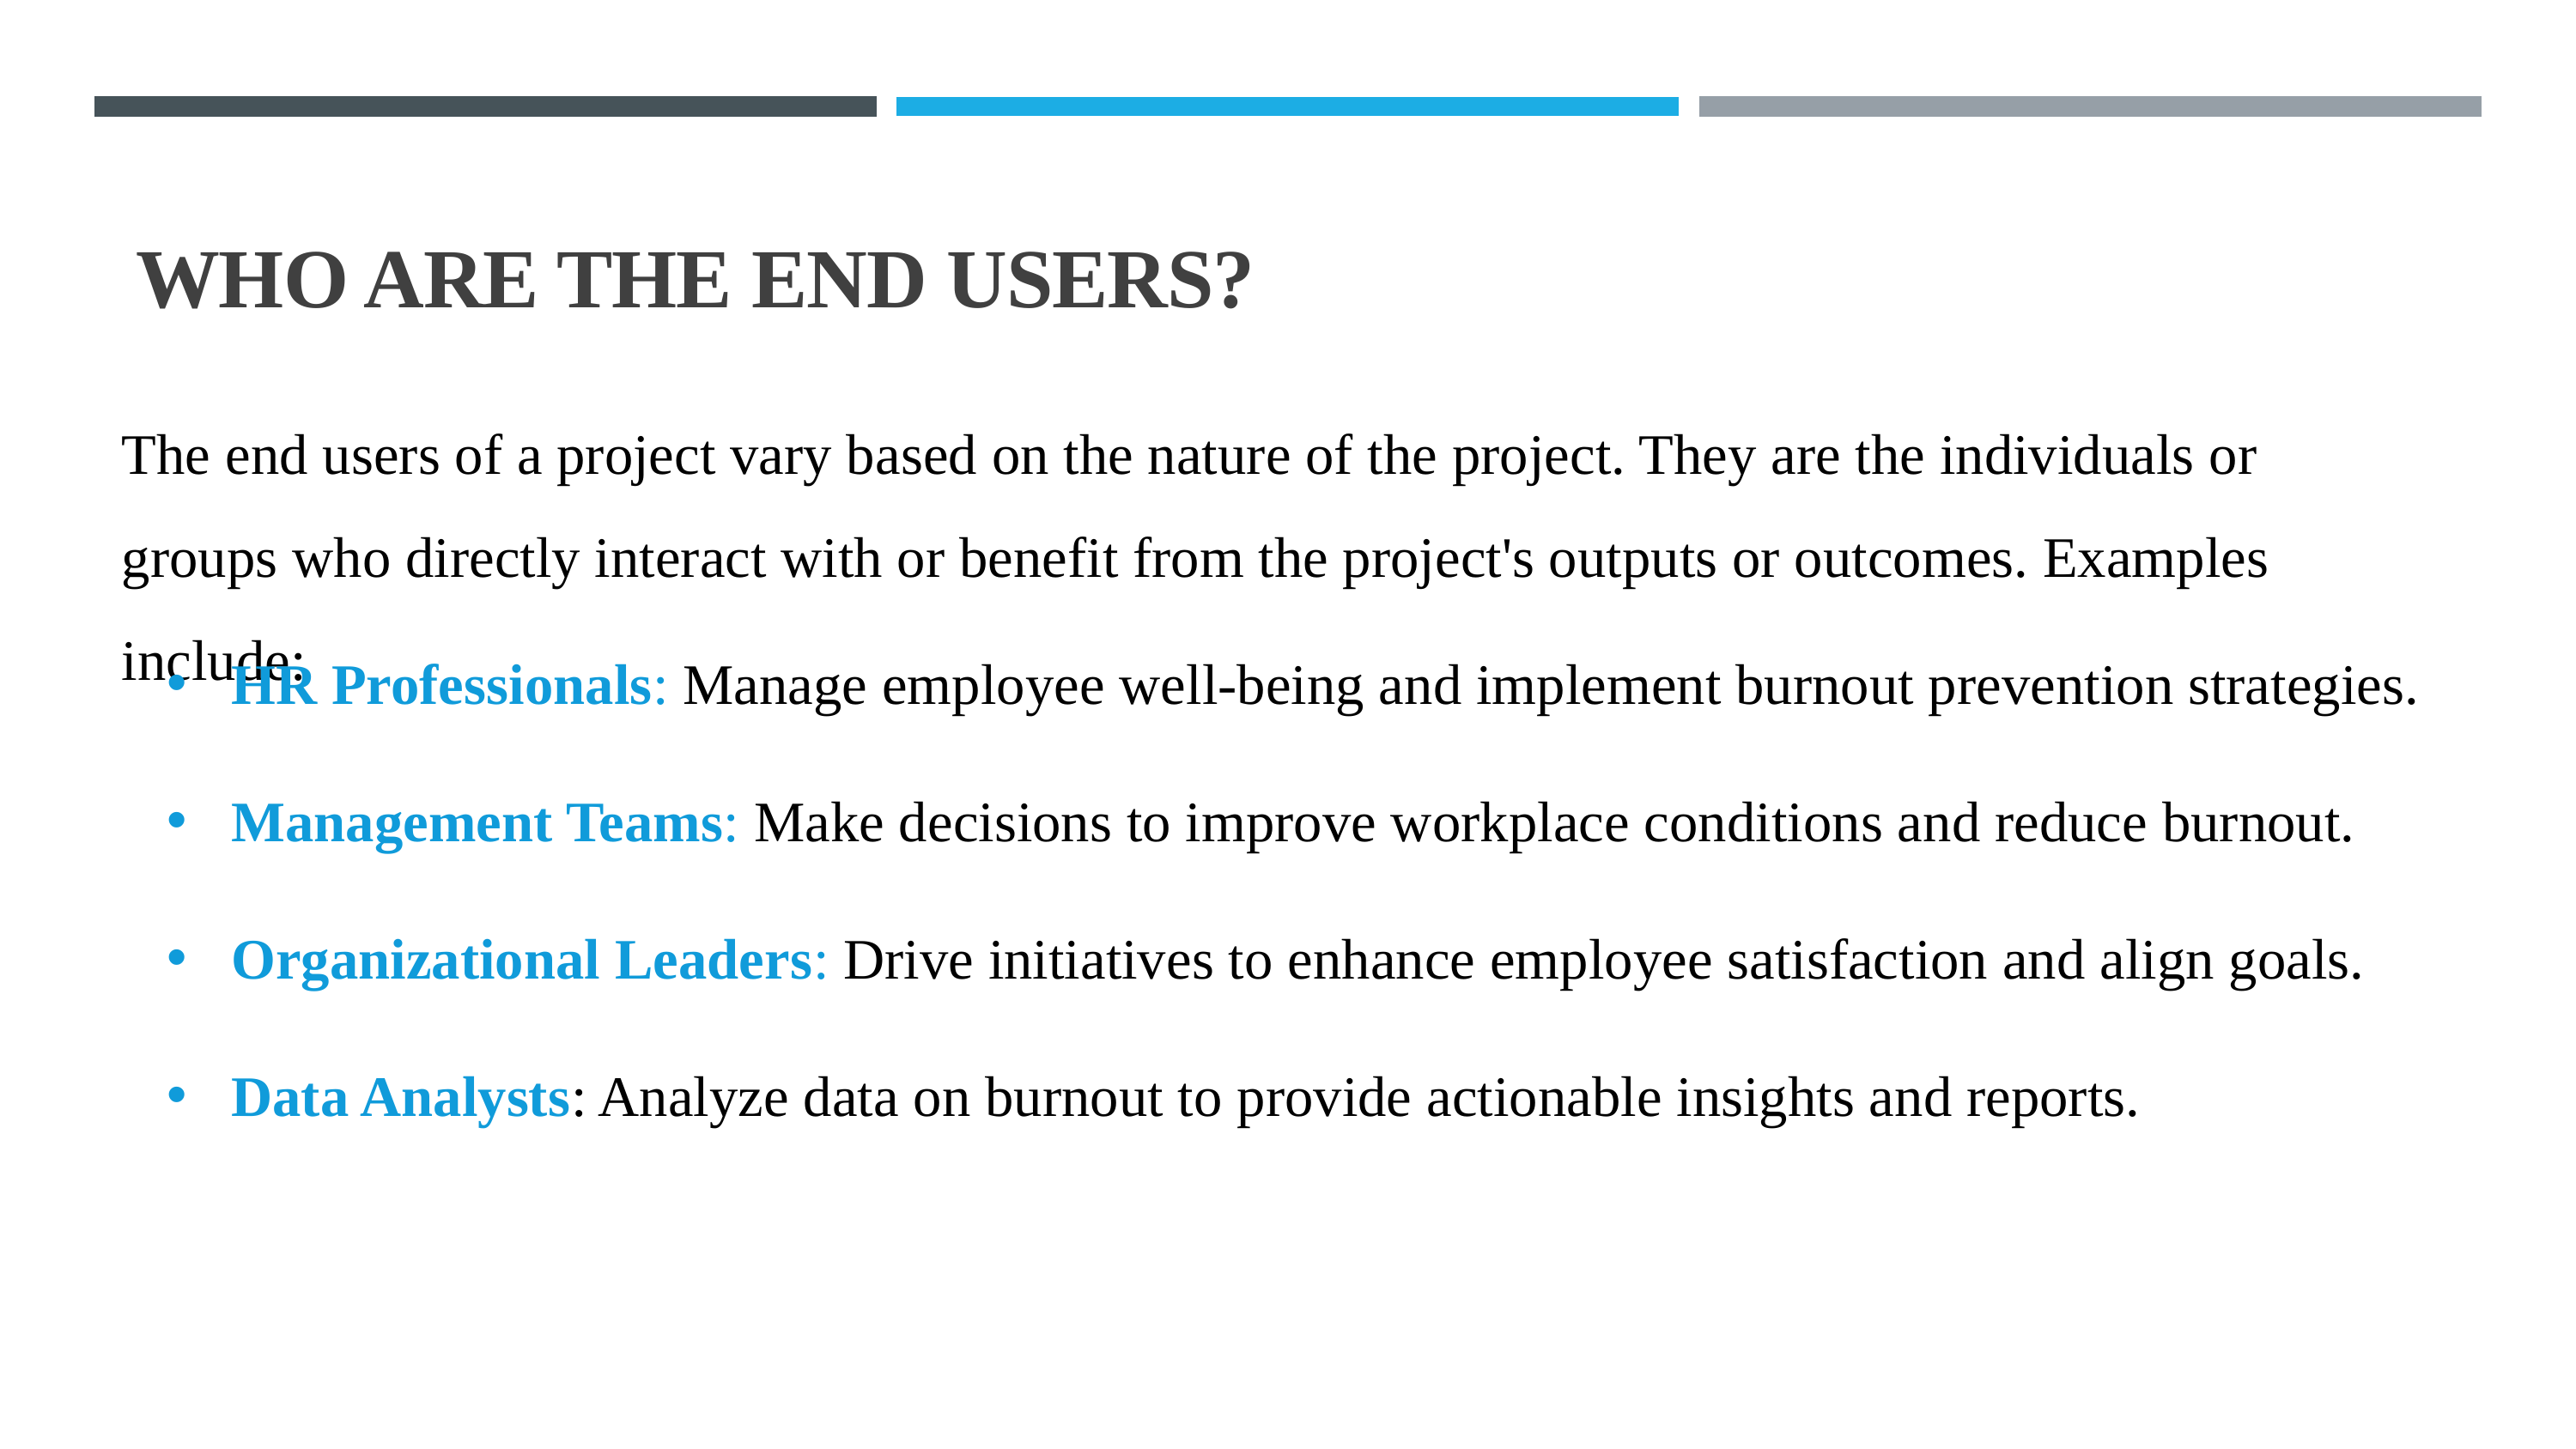

WHO ARE THE END USERS?
The end users of a project vary based on the nature of the project. They are the individuals or groups who directly interact with or benefit from the project's outputs or outcomes. Examples include:

HR Professionals: Manage employee well-being and implement burnout prevention strategies.

Management Teams: Make decisions to improve workplace conditions and reduce burnout.

Organizational Leaders: Drive initiatives to enhance employee satisfaction and align goals.

Data Analysts: Analyze data on burnout to provide actionable insights and reports.